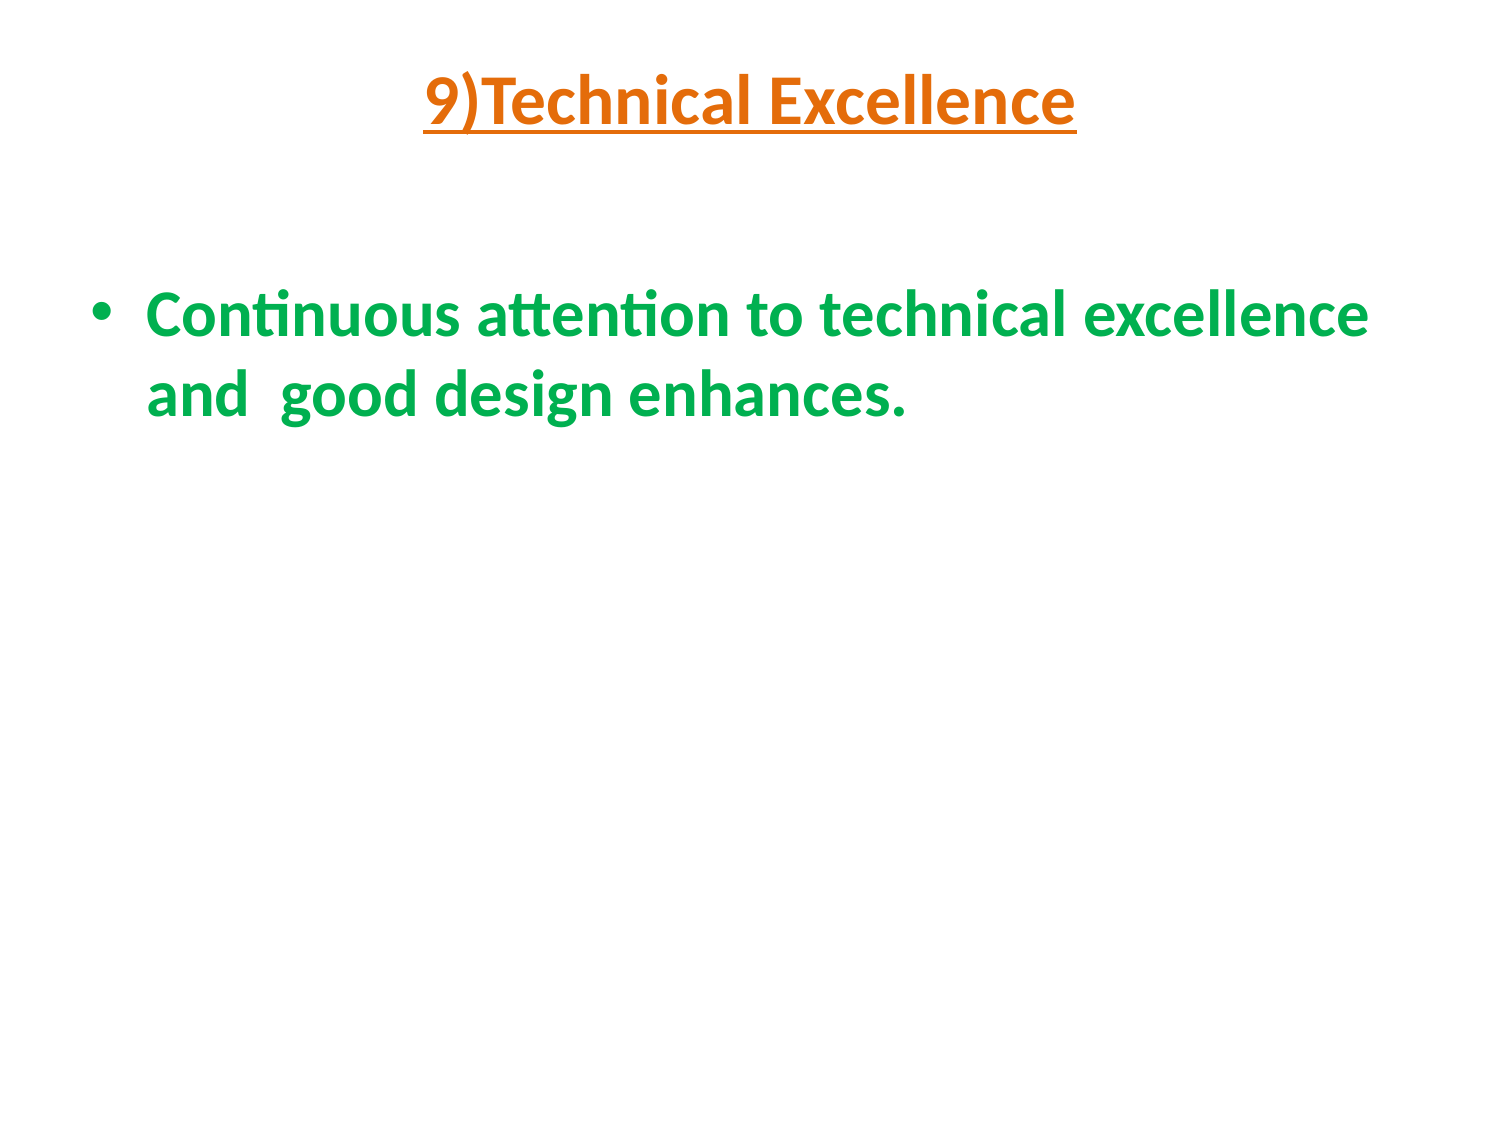

# 9)Technical Excellence
Continuous attention to technical excellence and  good design enhances.